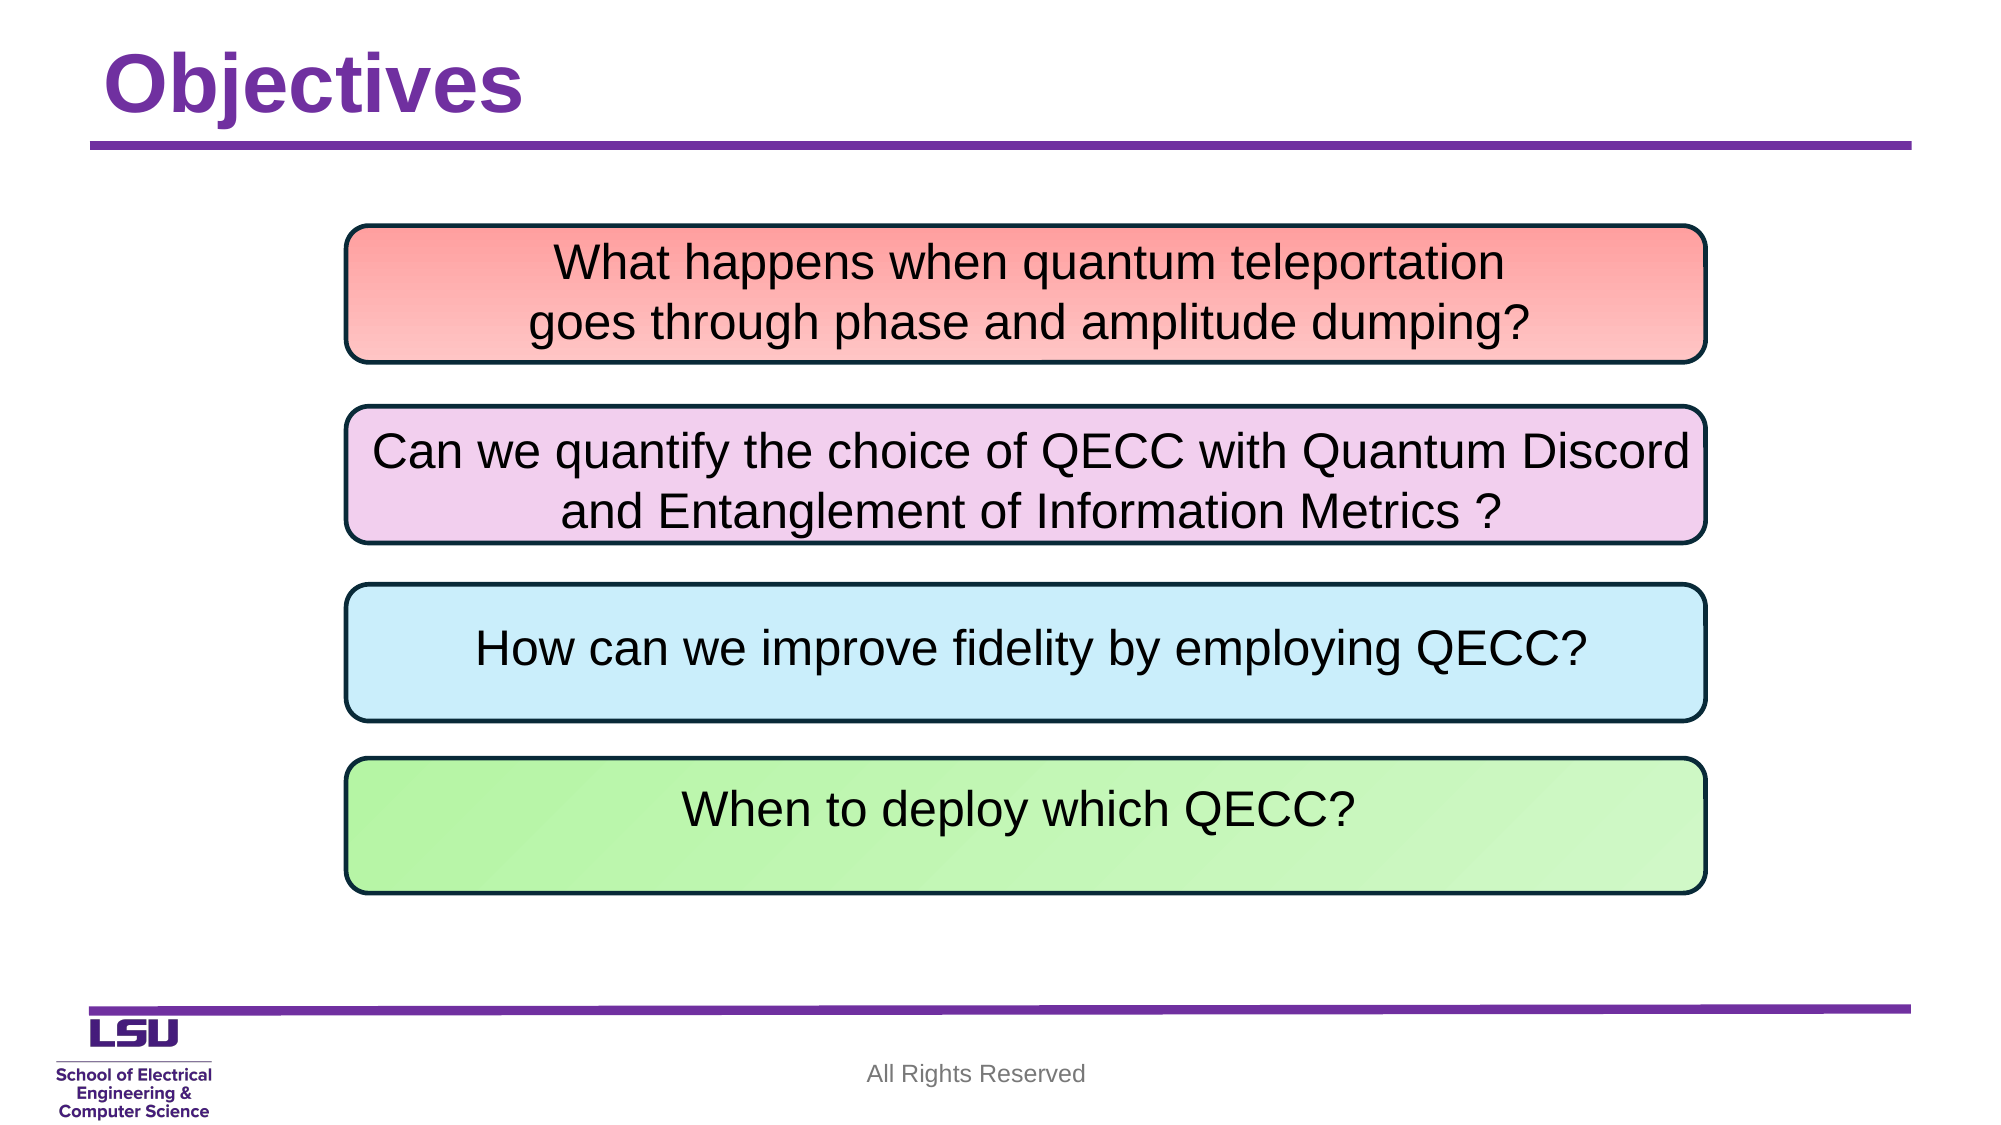

# Objectives
What happens when quantum teleportation goes through phase and amplitude dumping?

Can we quantify the choice of QECC with Quantum Discord and Entanglement of Information Metrics ?

How can we improve fidelity by employing QECC?

When to deploy which QECC?
All Rights Reserved